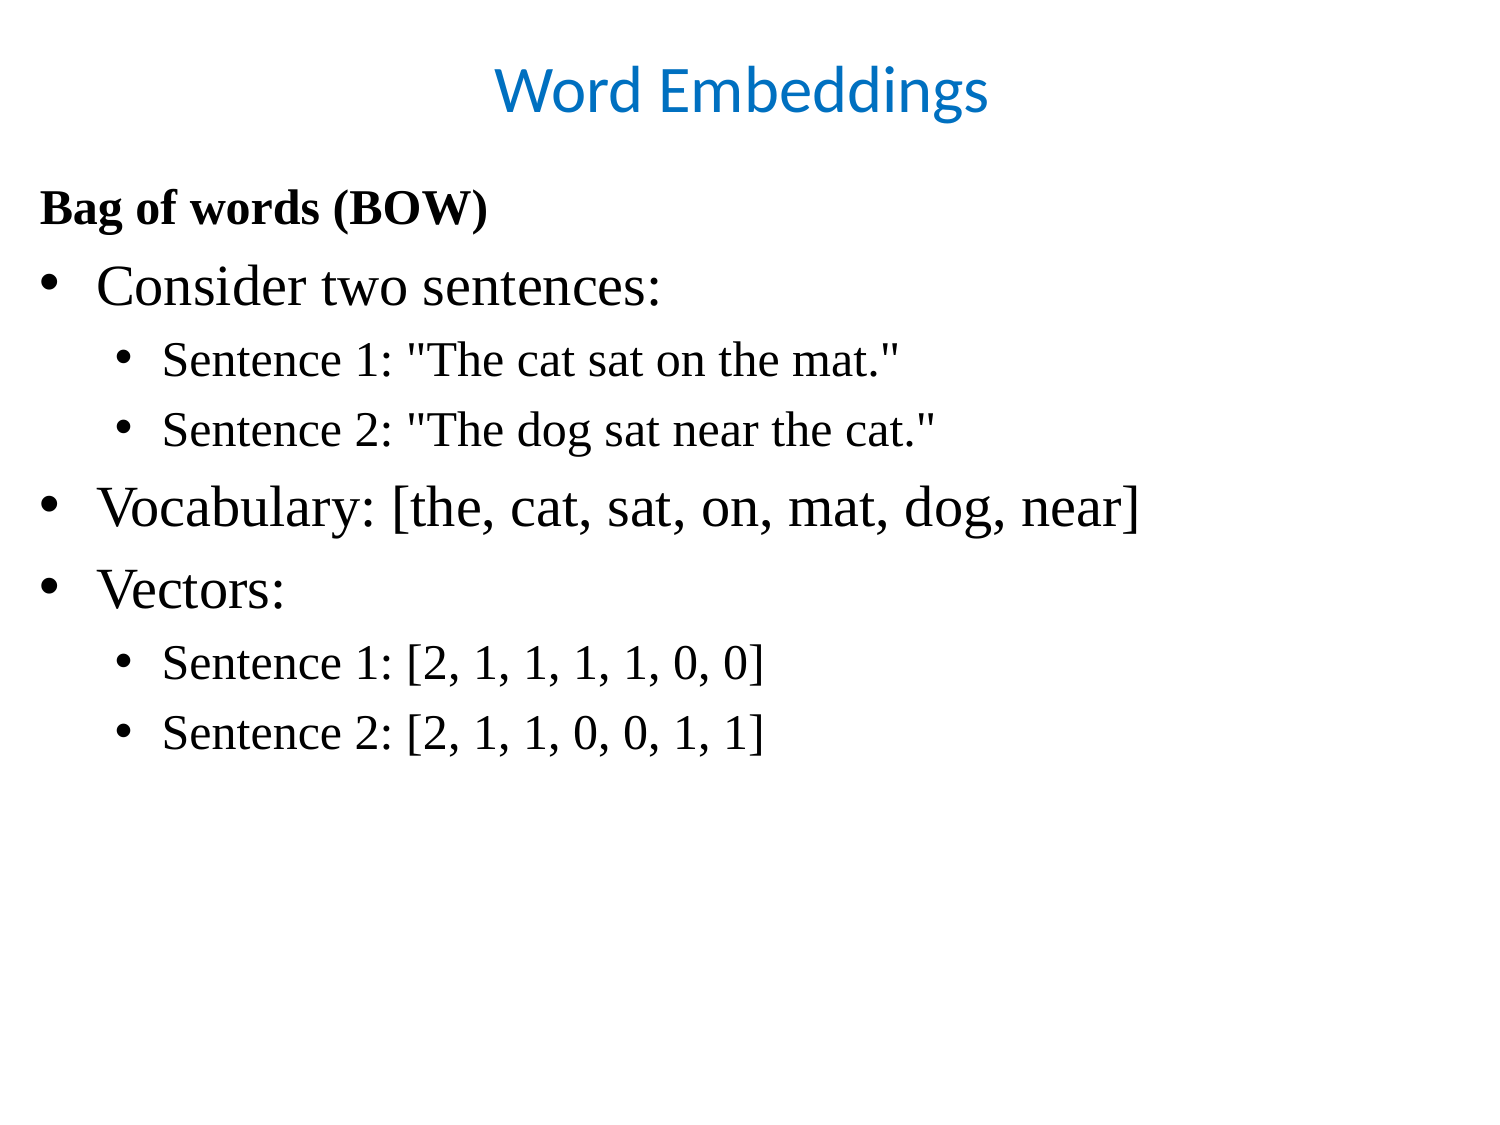

# Word Embeddings
Bag of words (BOW)
Consider two sentences:
Sentence 1: "The cat sat on the mat."
Sentence 2: "The dog sat near the cat."
Vocabulary: [the, cat, sat, on, mat, dog, near]
Vectors:
Sentence 1: [2, 1, 1, 1, 1, 0, 0]
Sentence 2: [2, 1, 1, 0, 0, 1, 1]